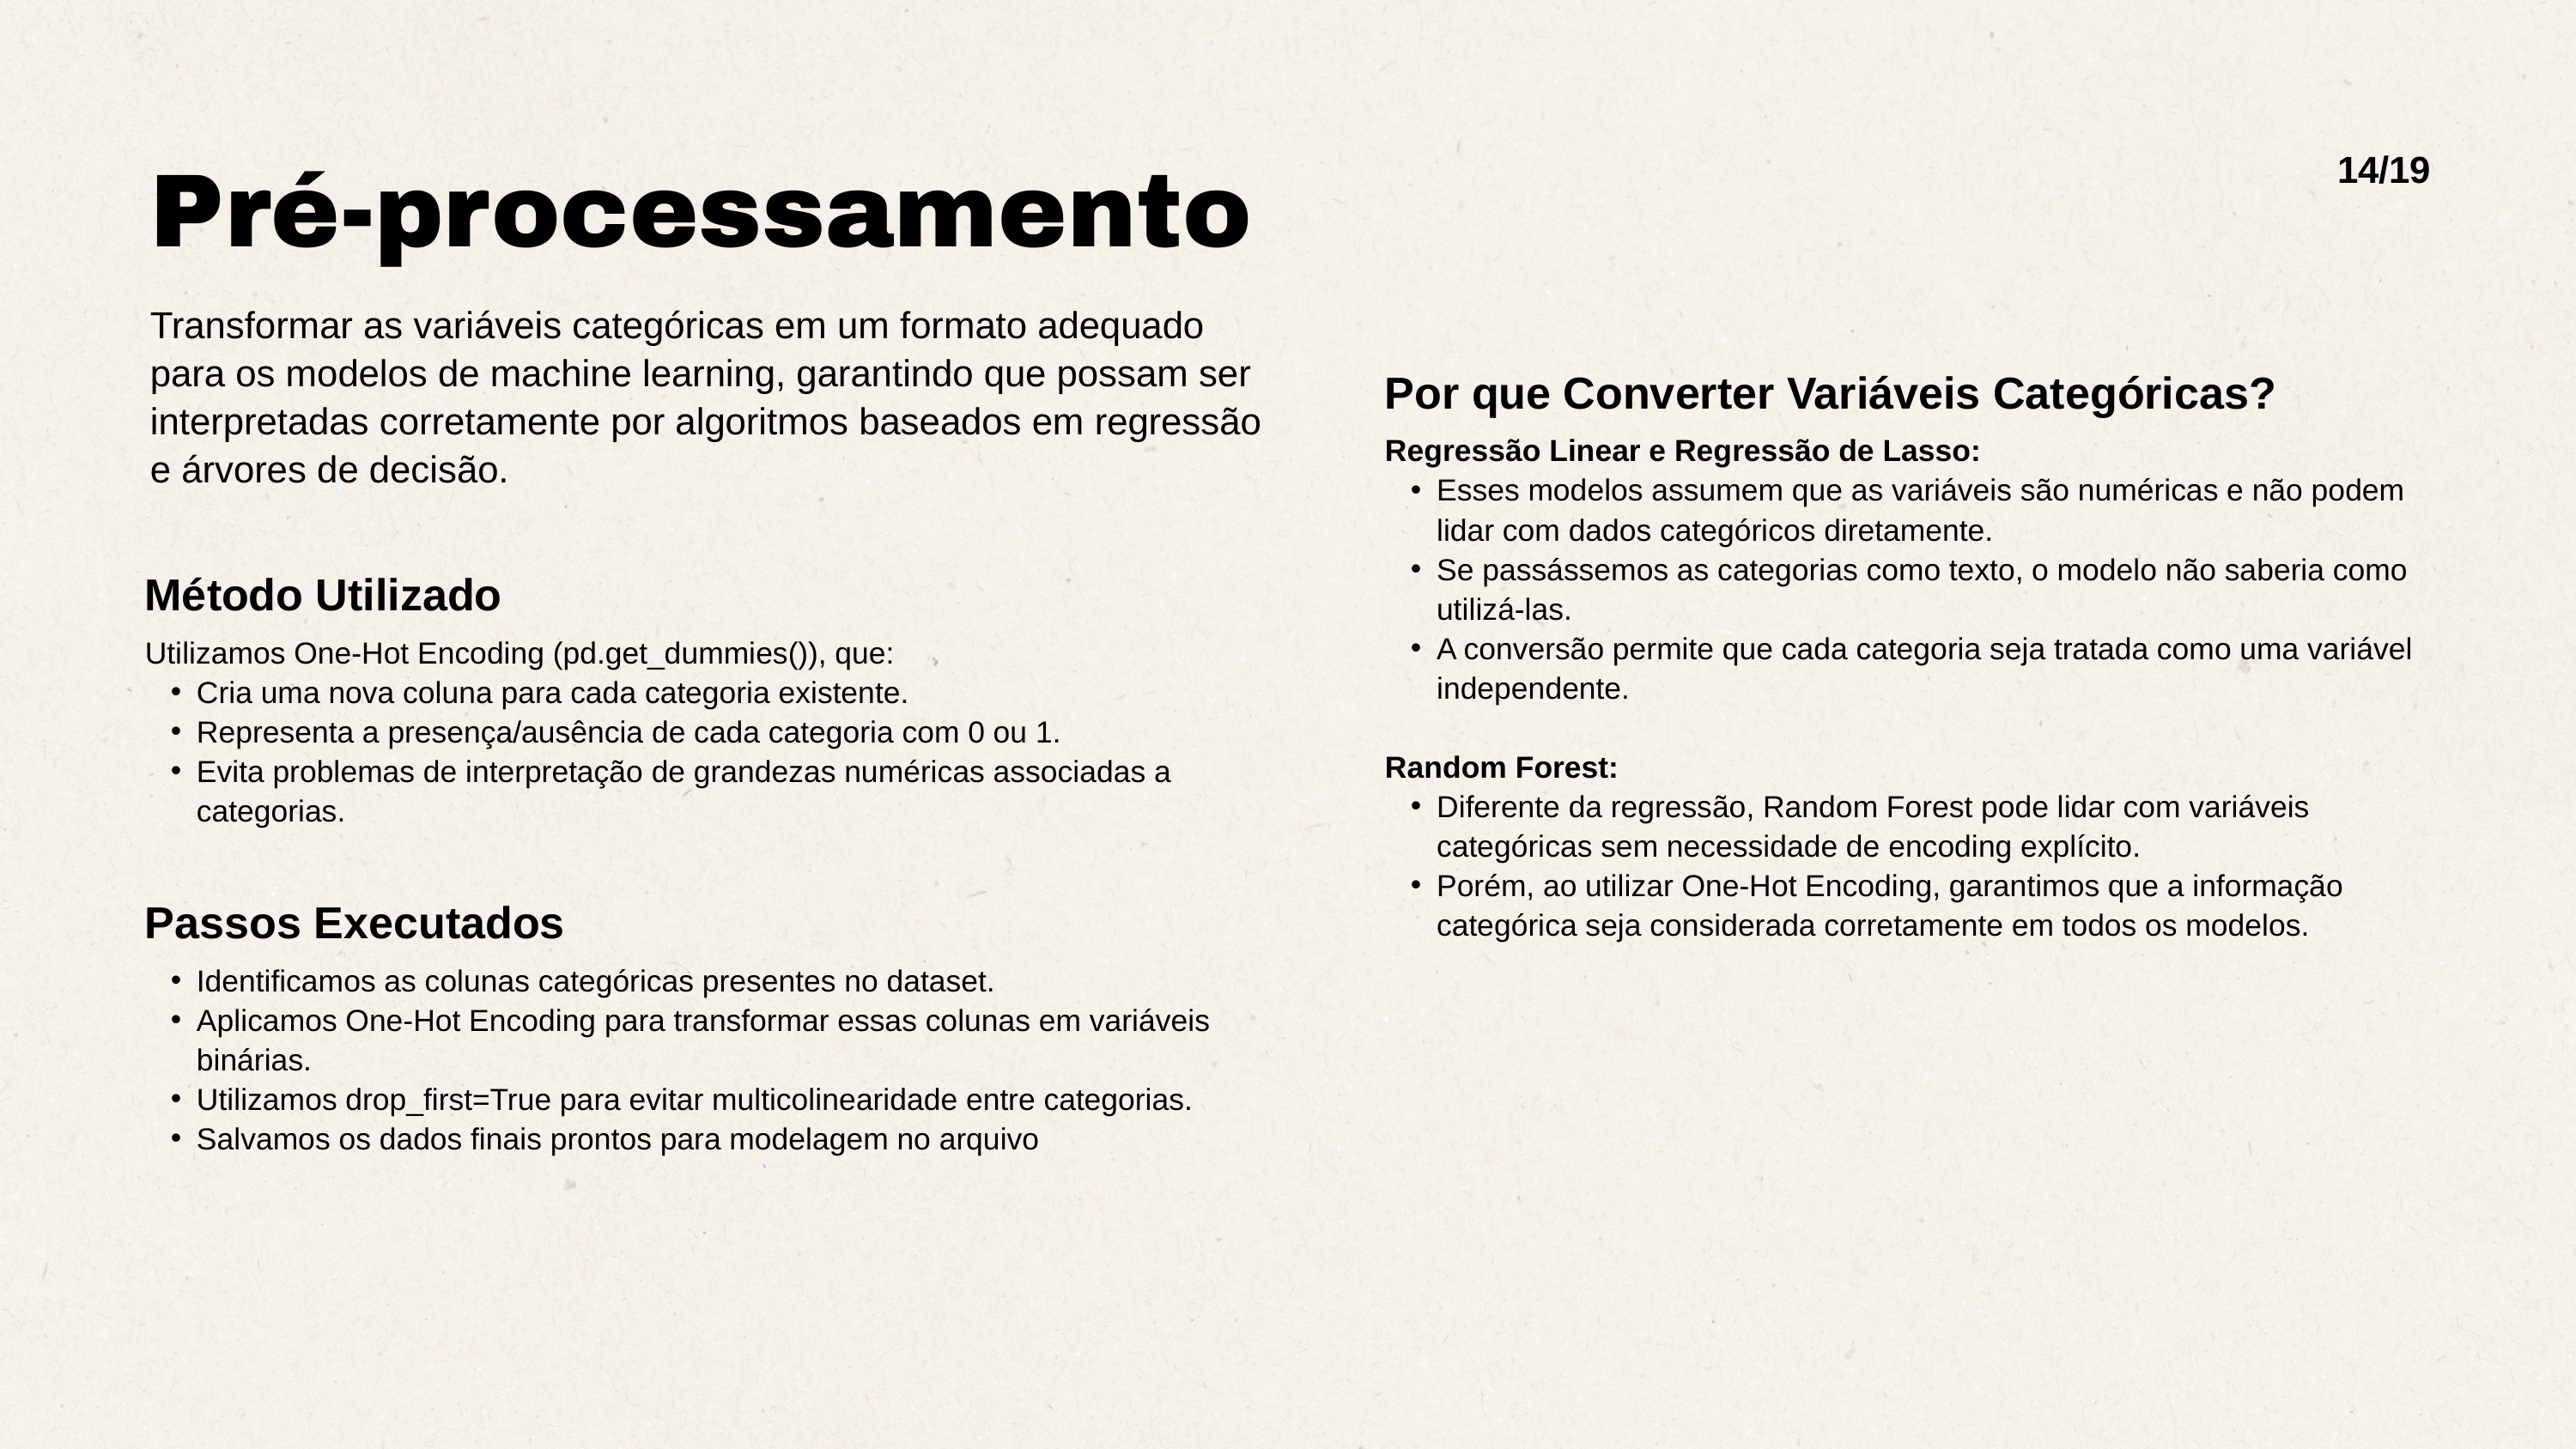

14/19
Pré-processamento
Transformar as variáveis categóricas em um formato adequado para os modelos de machine learning, garantindo que possam ser interpretadas corretamente por algoritmos baseados em regressão e árvores de decisão.
Por que Converter Variáveis Categóricas?
Regressão Linear e Regressão de Lasso:
Esses modelos assumem que as variáveis são numéricas e não podem lidar com dados categóricos diretamente.
Se passássemos as categorias como texto, o modelo não saberia como utilizá-las.
A conversão permite que cada categoria seja tratada como uma variável independente.

Random Forest:
Diferente da regressão, Random Forest pode lidar com variáveis categóricas sem necessidade de encoding explícito.
Porém, ao utilizar One-Hot Encoding, garantimos que a informação categórica seja considerada corretamente em todos os modelos.

Método Utilizado
Utilizamos One-Hot Encoding (pd.get_dummies()), que:
Cria uma nova coluna para cada categoria existente.
Representa a presença/ausência de cada categoria com 0 ou 1.
Evita problemas de interpretação de grandezas numéricas associadas a categorias.
Passos Executados
Identificamos as colunas categóricas presentes no dataset.
Aplicamos One-Hot Encoding para transformar essas colunas em variáveis binárias.
Utilizamos drop_first=True para evitar multicolinearidade entre categorias.
Salvamos os dados finais prontos para modelagem no arquivo